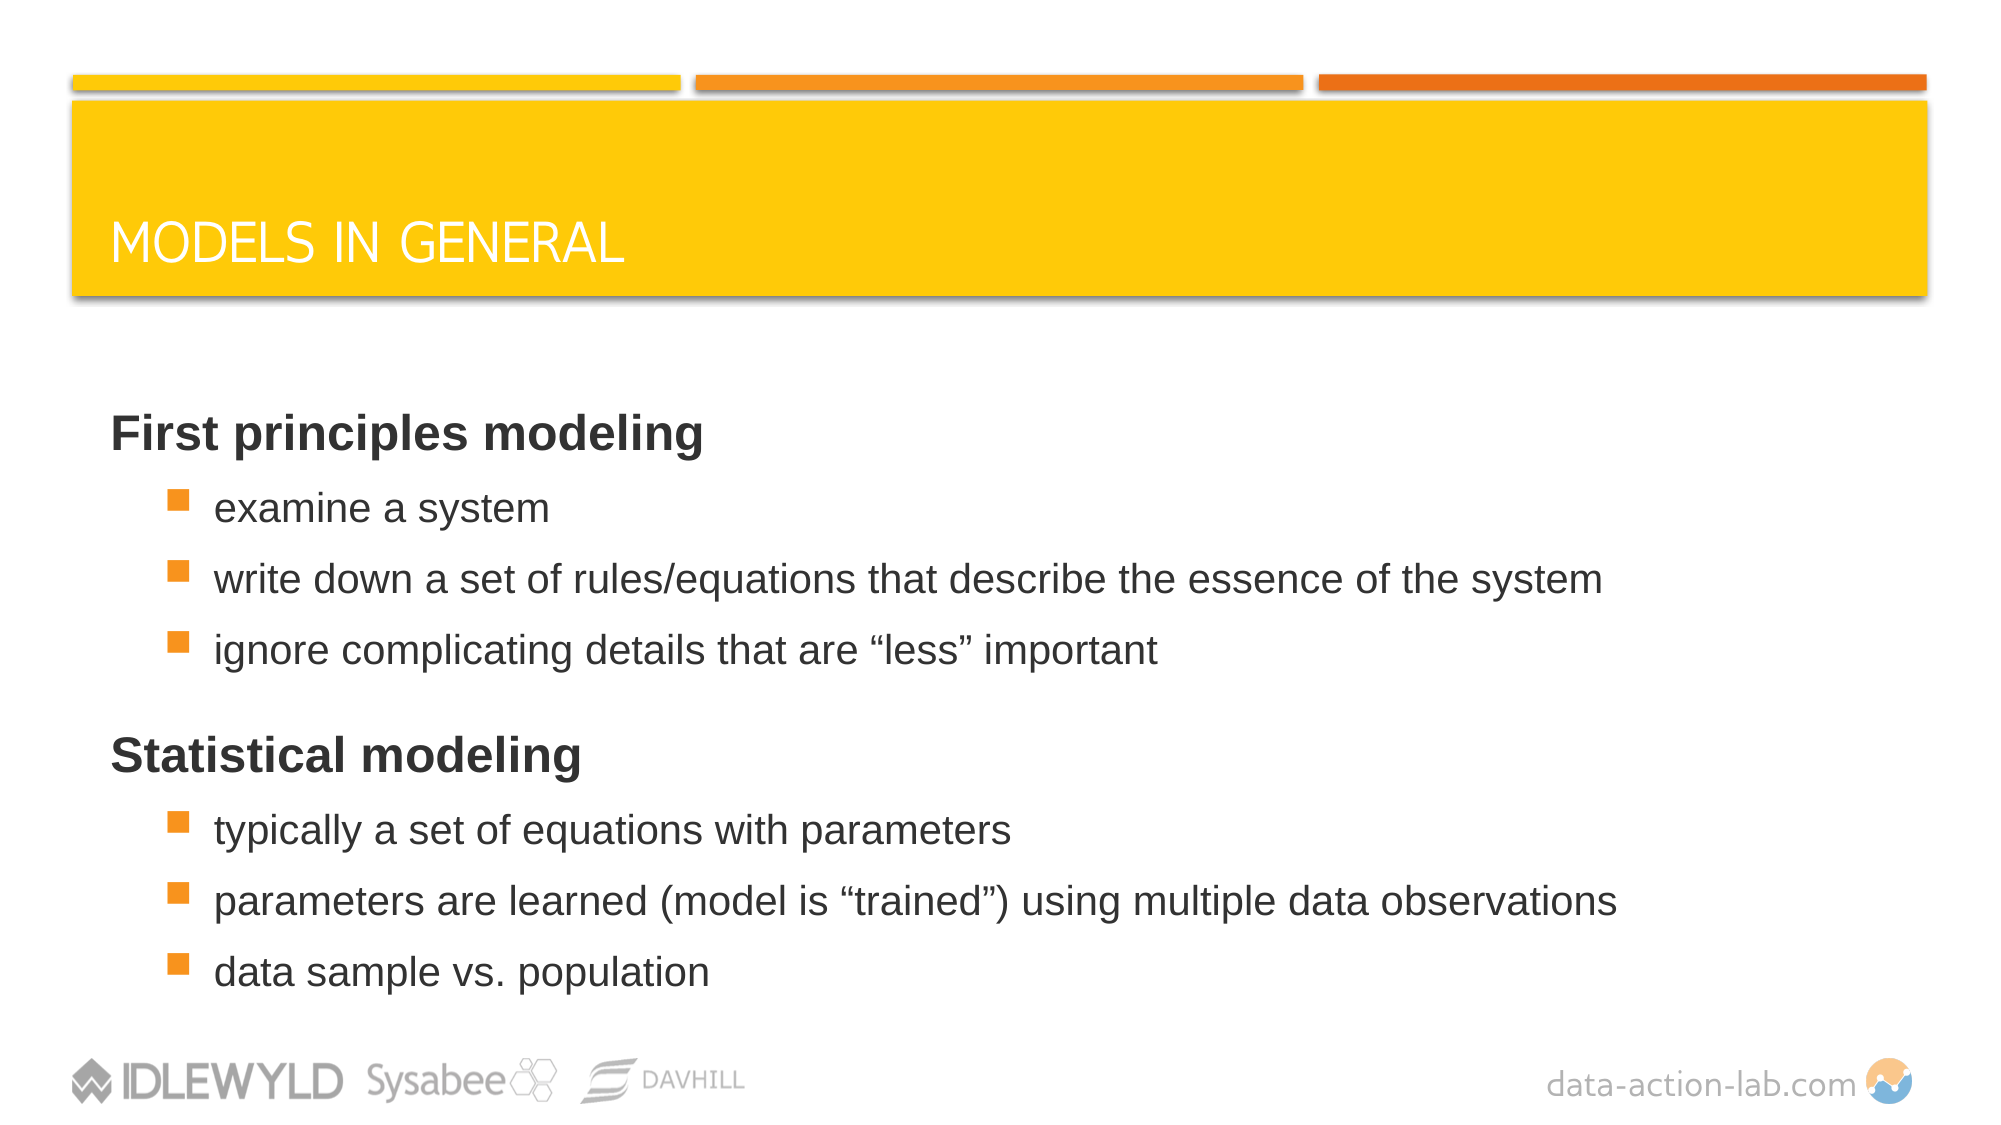

# Models in General
First principles modeling
examine a system
write down a set of rules/equations that describe the essence of the system
ignore complicating details that are “less” important

Statistical modeling
typically a set of equations with parameters
parameters are learned (model is “trained”) using multiple data observations
data sample vs. population